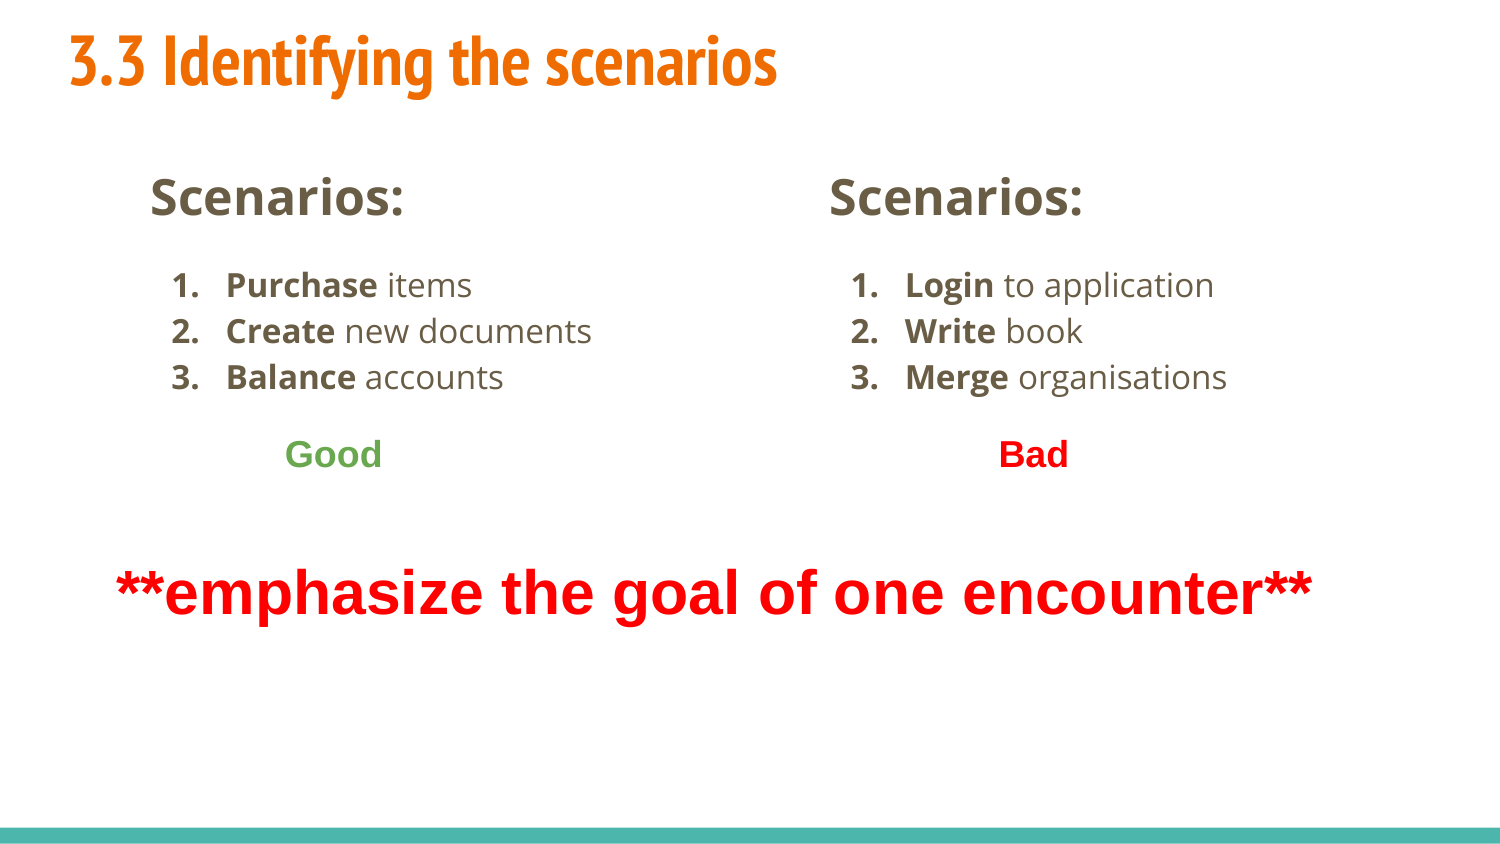

# 3.3 Identifying the scenarios
Scenarios:
Purchase items
Create new documents
Balance accounts

Scenarios:
Login to application
Write book
Merge organisations

Good
Bad
**emphasize the goal of one encounter**